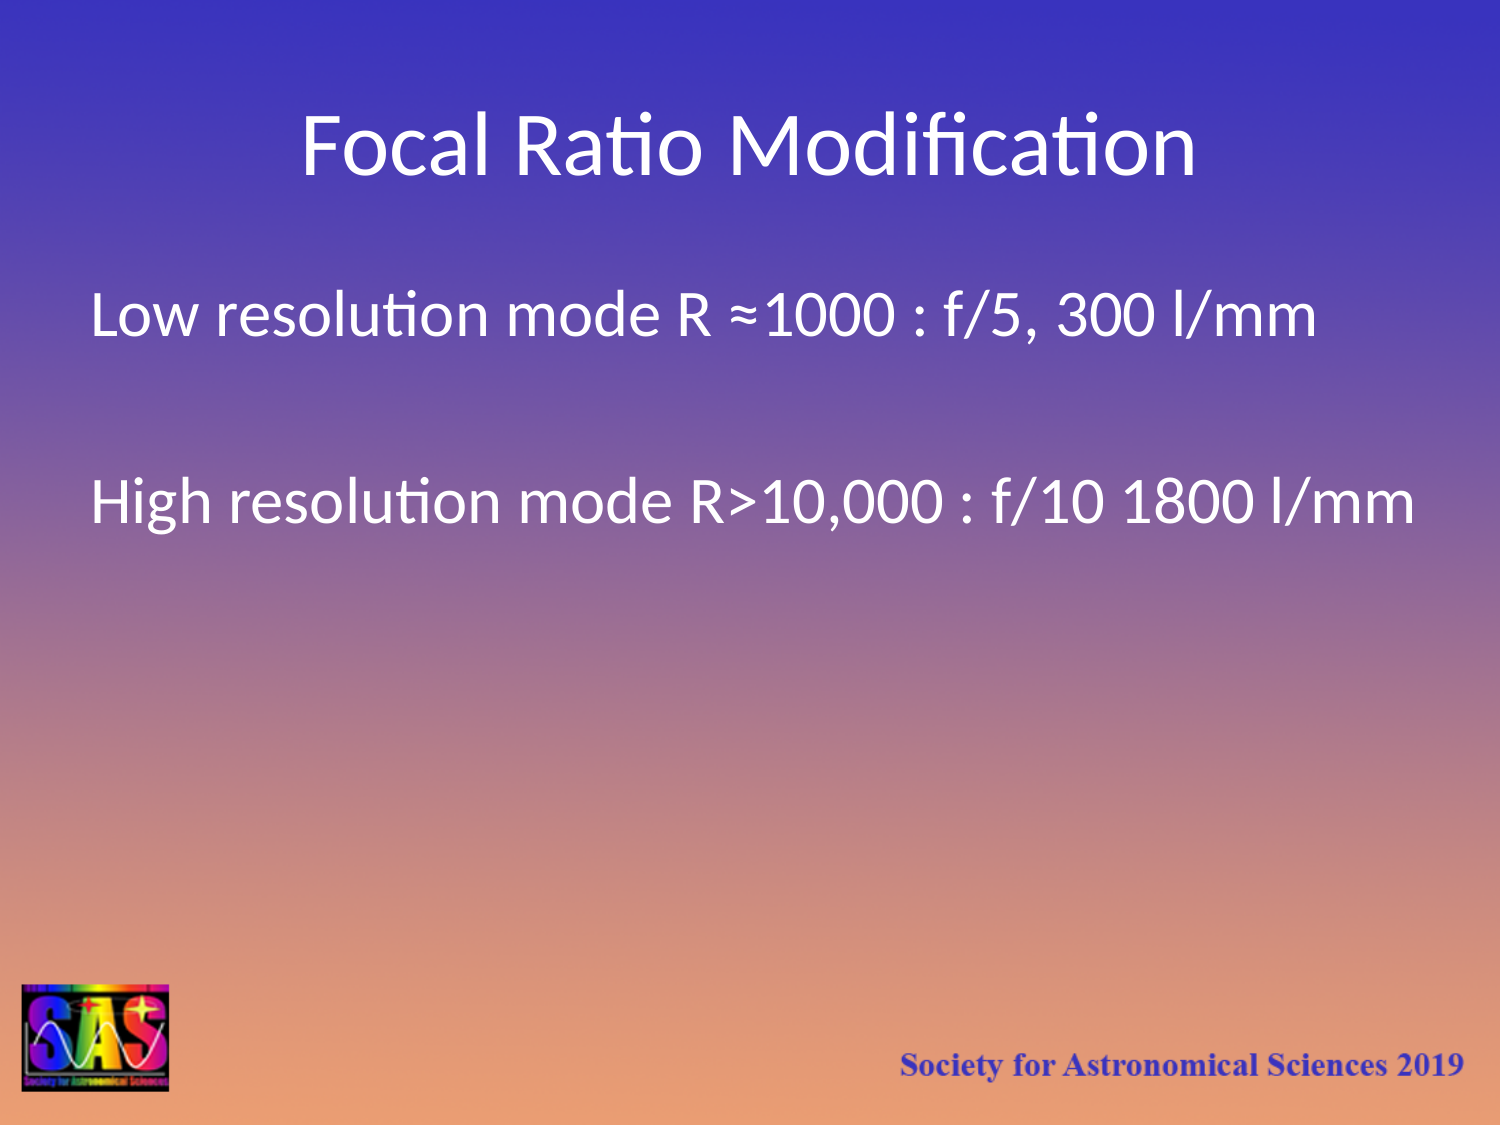

# Focal Ratio Modification
Low resolution mode R ≈1000 : f/5, 300 l/mm

High resolution mode R>10,000 : f/10 1800 l/mm